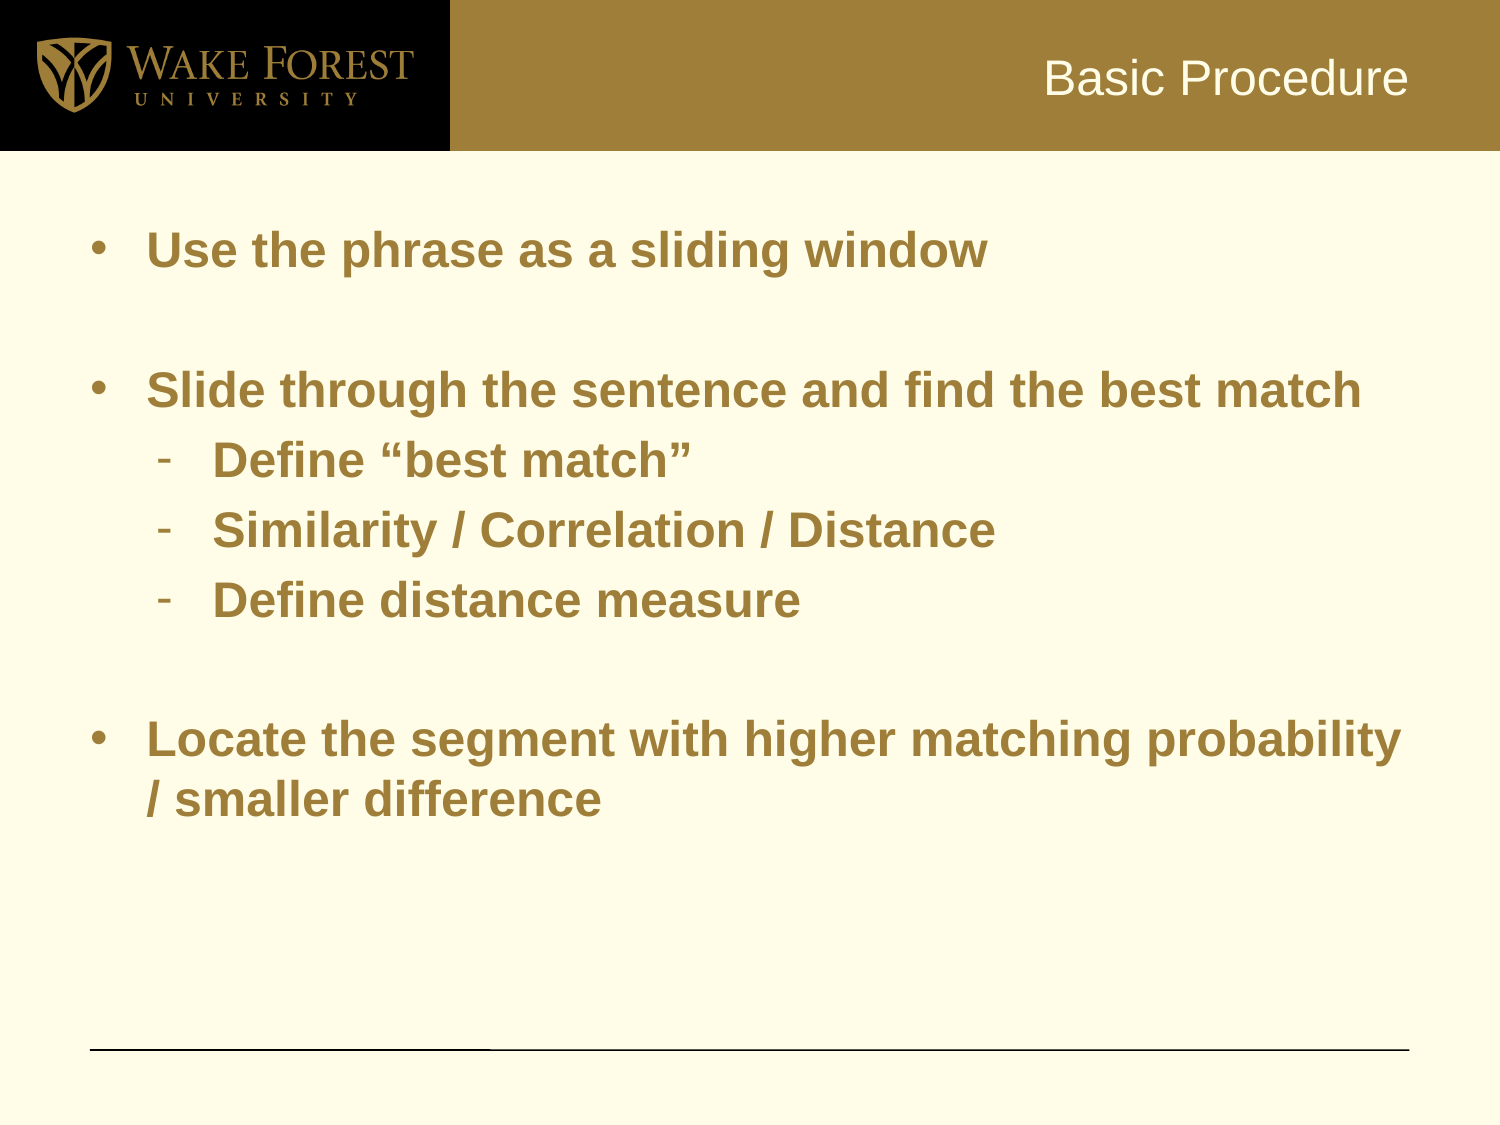

# Basic Procedure
Use the phrase as a sliding window

Slide through the sentence and find the best match
Define “best match”
Similarity / Correlation / Distance
Define distance measure

Locate the segment with higher matching probability / smaller difference